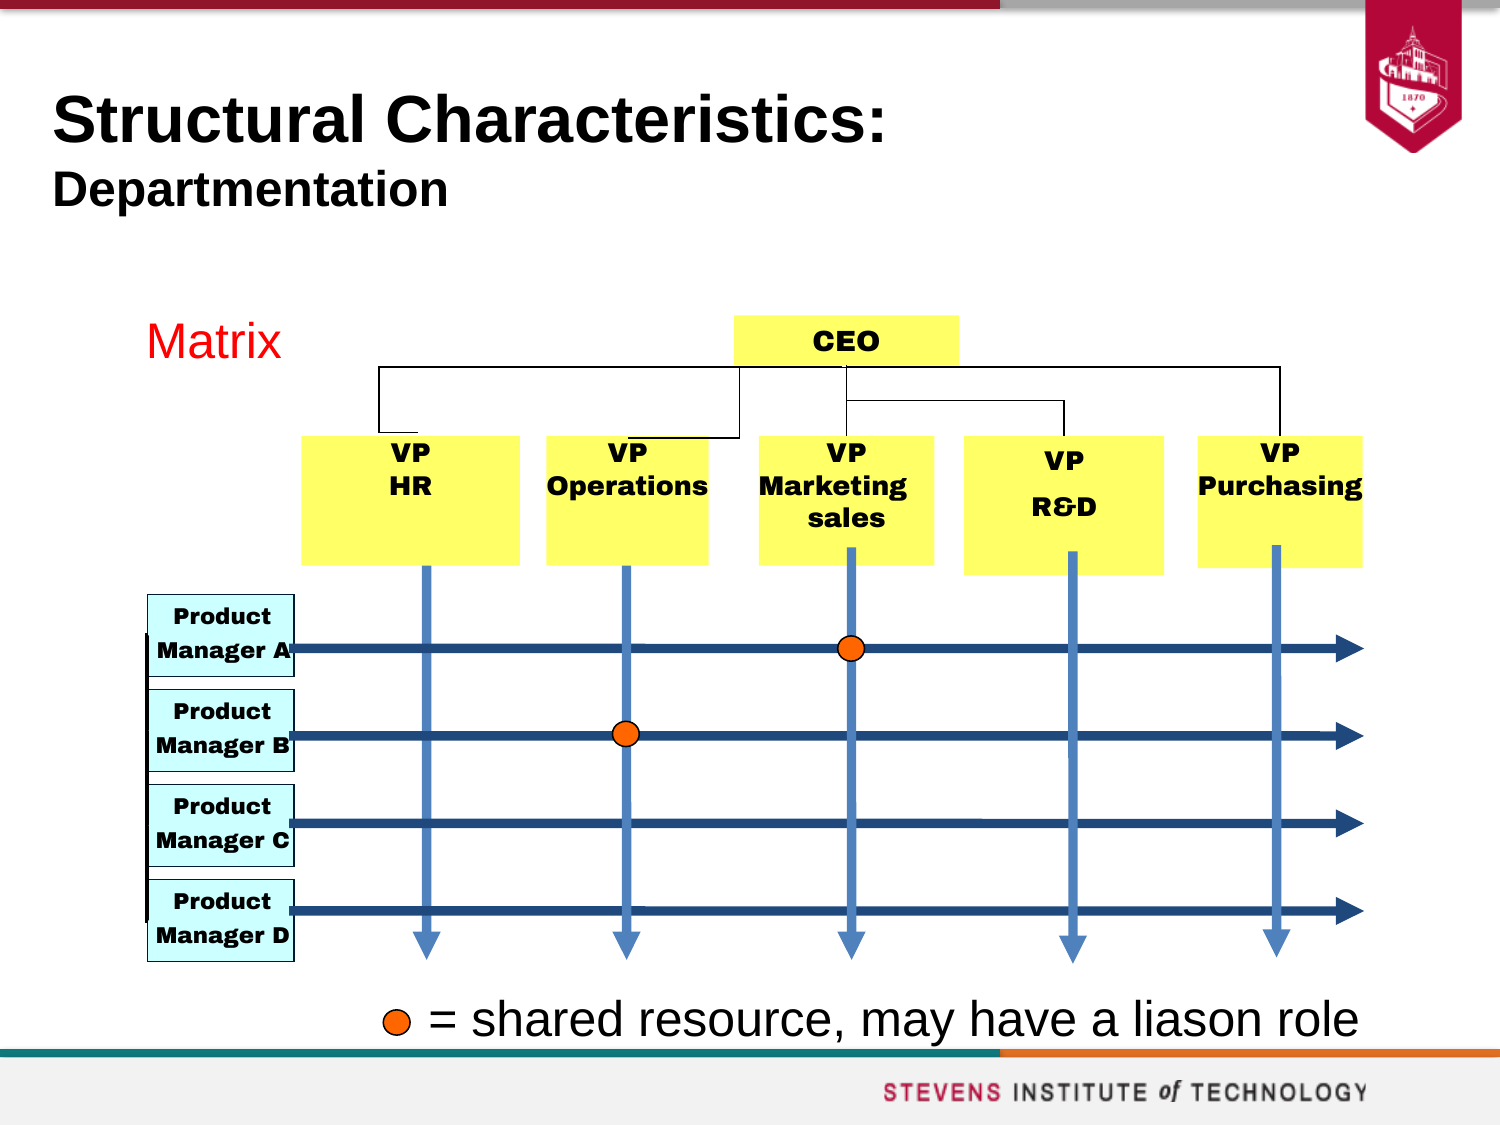

# Structural Characteristics: Departmentation

Matrix

CEO

VP
HR

VP
Operations

VP
Marketing
sales

VP
R&D

VP
Purchasing

Product
Manager A

Product

Manager B

Product
Manager C

Product
Manager D
= shared resource, may have a liason role